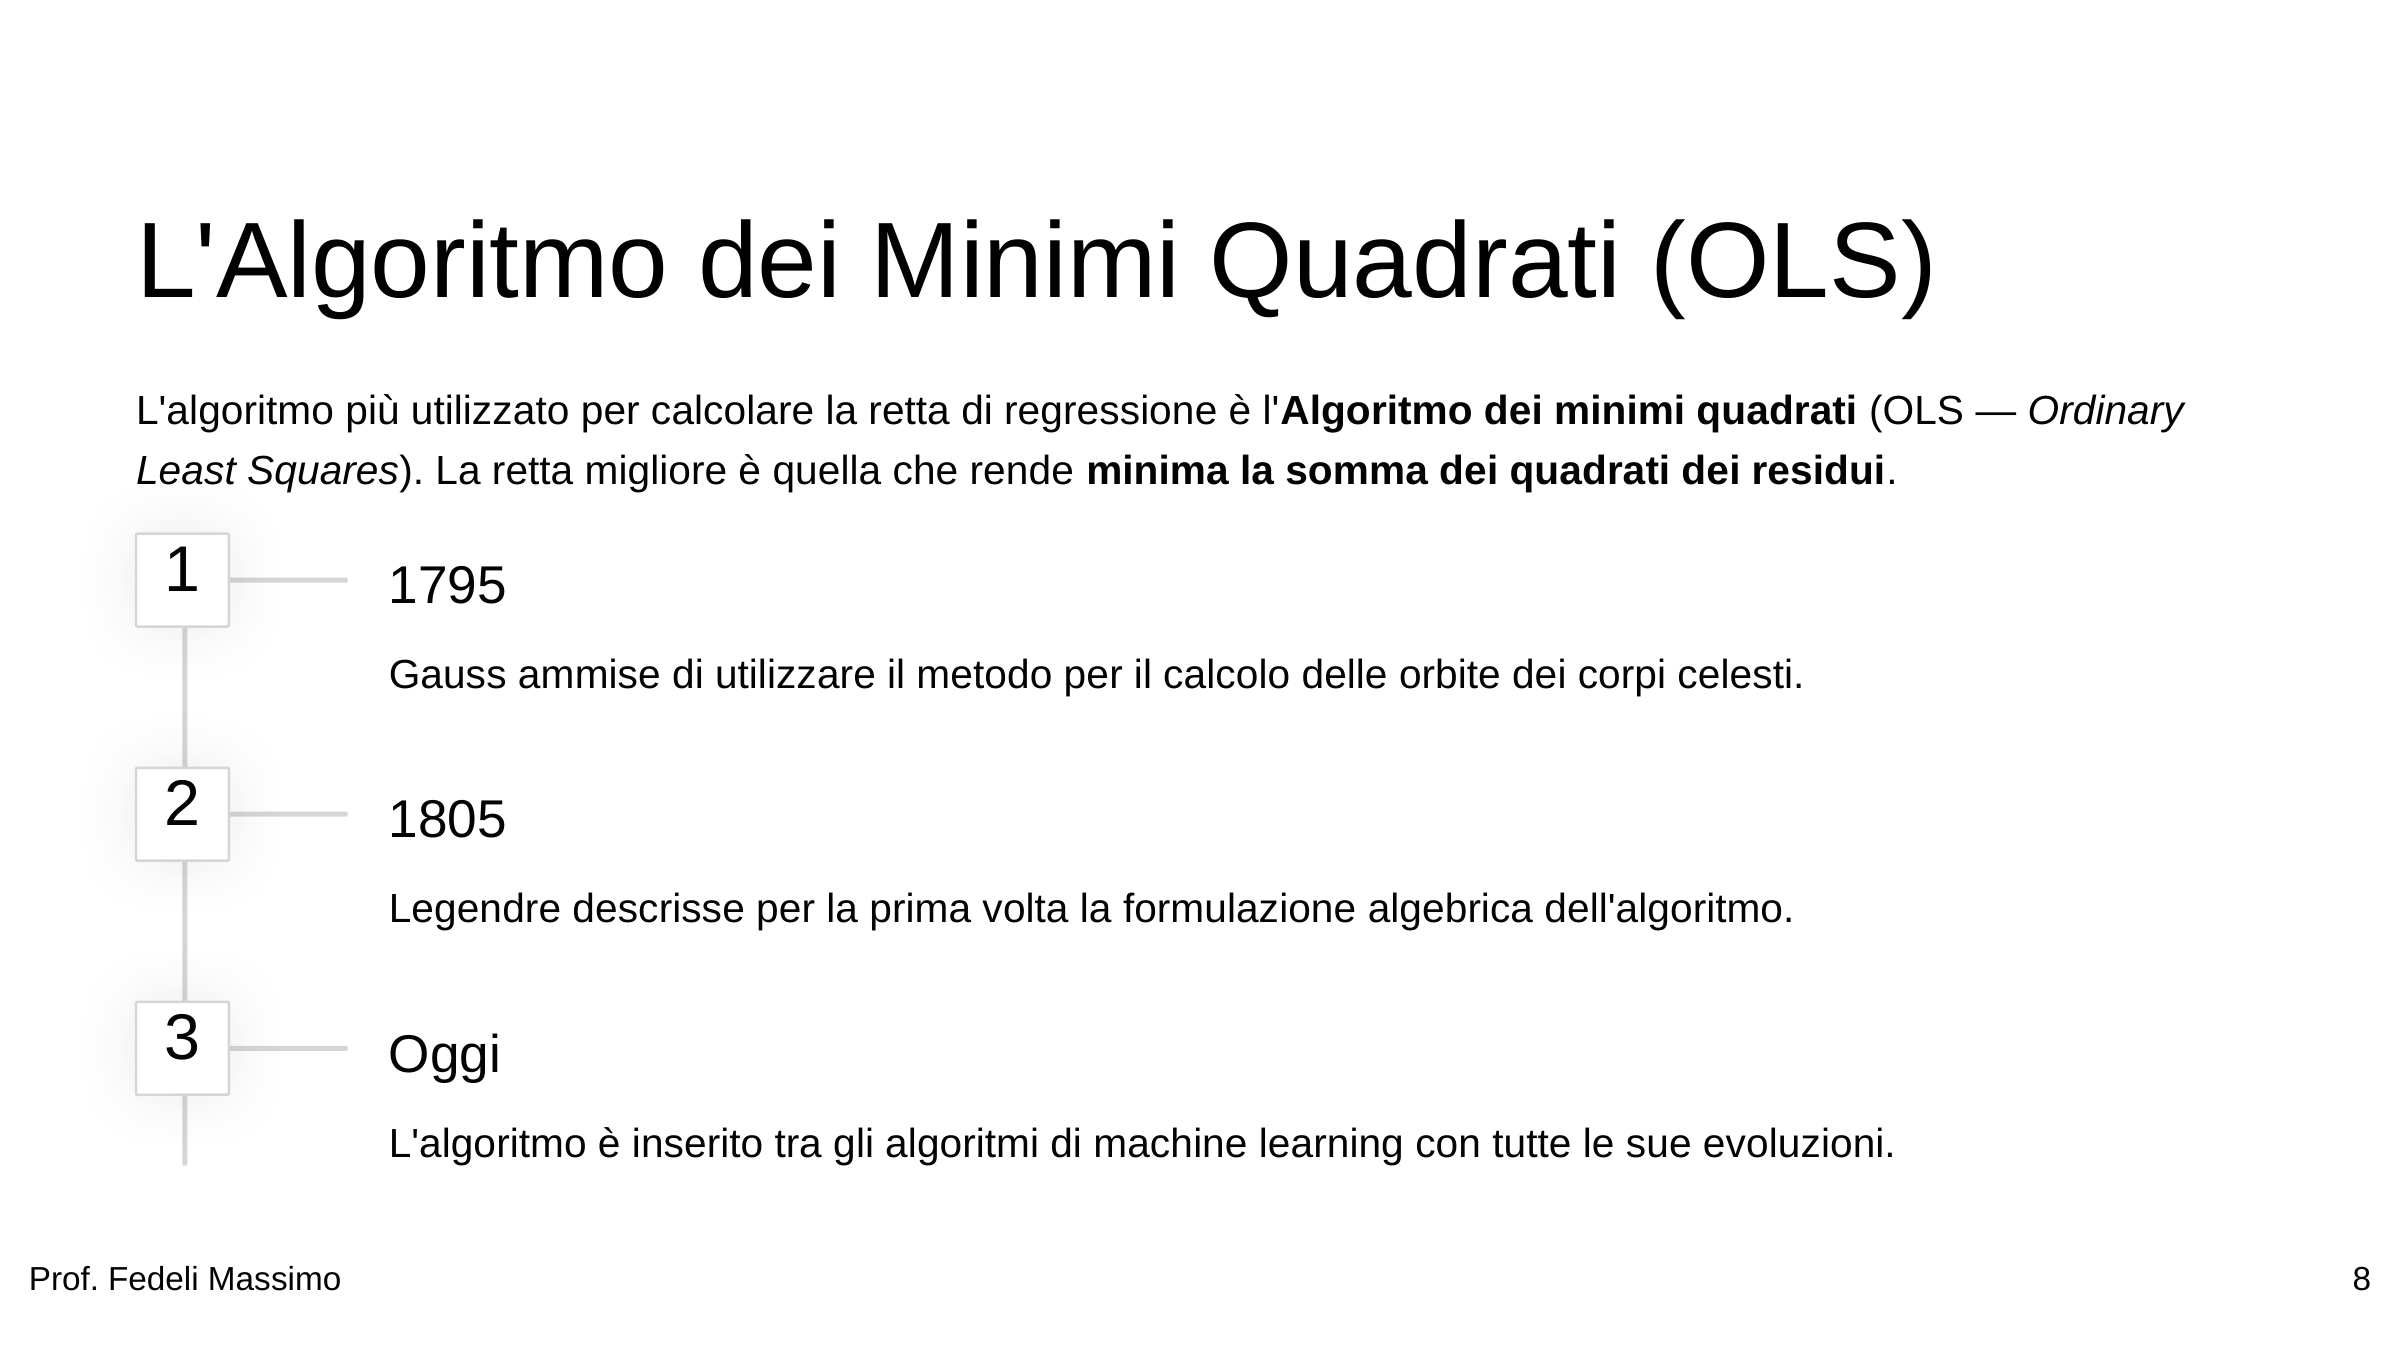

L'Algoritmo dei Minimi Quadrati (OLS)
L'algoritmo più utilizzato per calcolare la retta di regressione è l'Algoritmo dei minimi quadrati (OLS — Ordinary Least Squares). La retta migliore è quella che rende minima la somma dei quadrati dei residui.

1
1795

Gauss ammise di utilizzare il metodo per il calcolo delle orbite dei corpi celesti.

2
1805

Legendre descrisse per la prima volta la formulazione algebrica dell'algoritmo.

3
Oggi

L'algoritmo è inserito tra gli algoritmi di machine learning con tutte le sue evoluzioni.
Prof. Fedeli Massimo
8